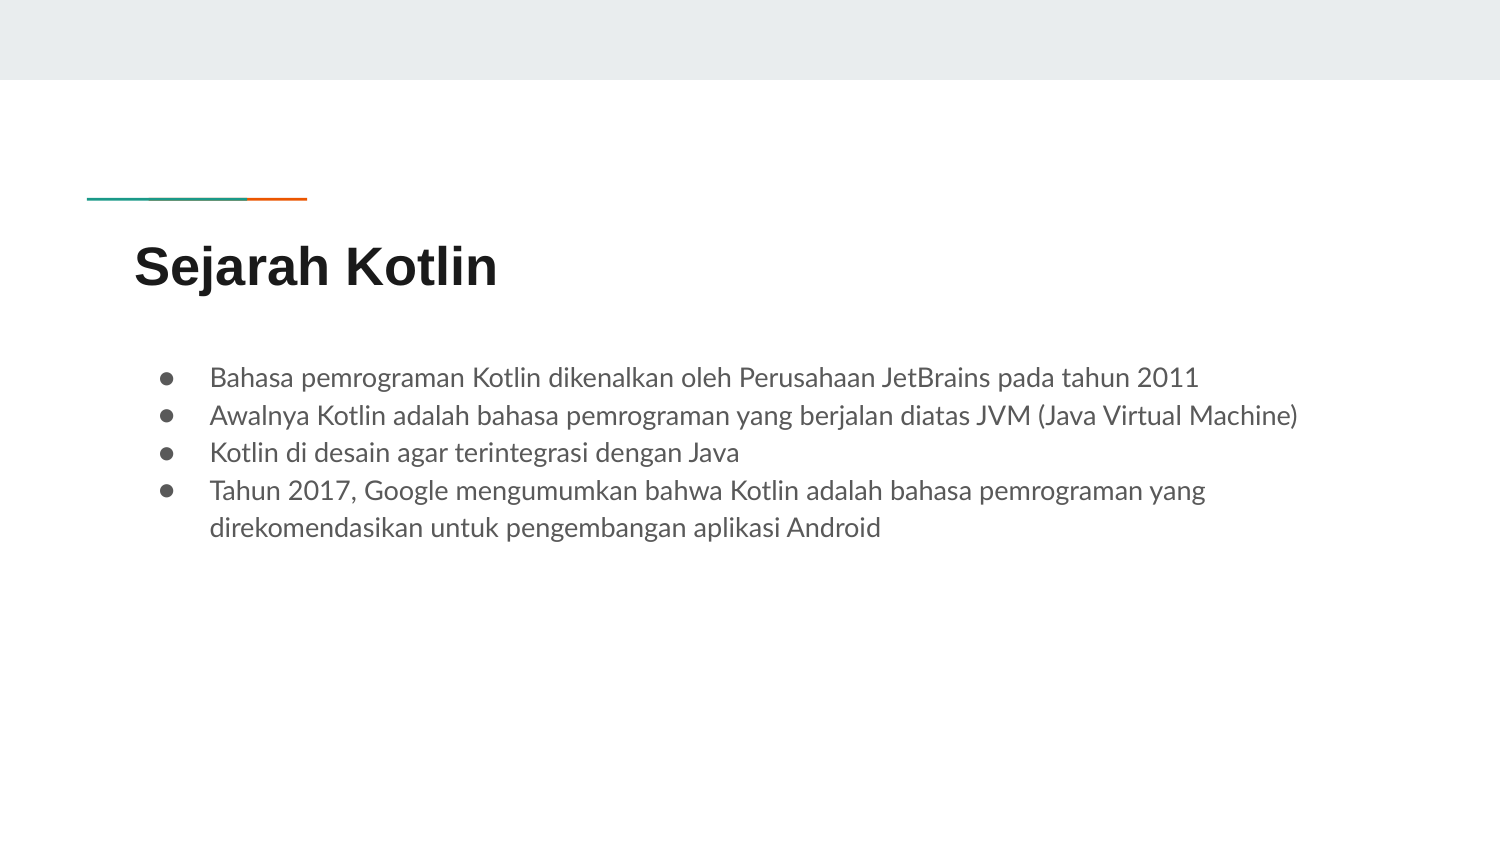

# Sejarah Kotlin
Bahasa pemrograman Kotlin dikenalkan oleh Perusahaan JetBrains pada tahun 2011
Awalnya Kotlin adalah bahasa pemrograman yang berjalan diatas JVM (Java Virtual Machine)
Kotlin di desain agar terintegrasi dengan Java
Tahun 2017, Google mengumumkan bahwa Kotlin adalah bahasa pemrograman yang direkomendasikan untuk pengembangan aplikasi Android